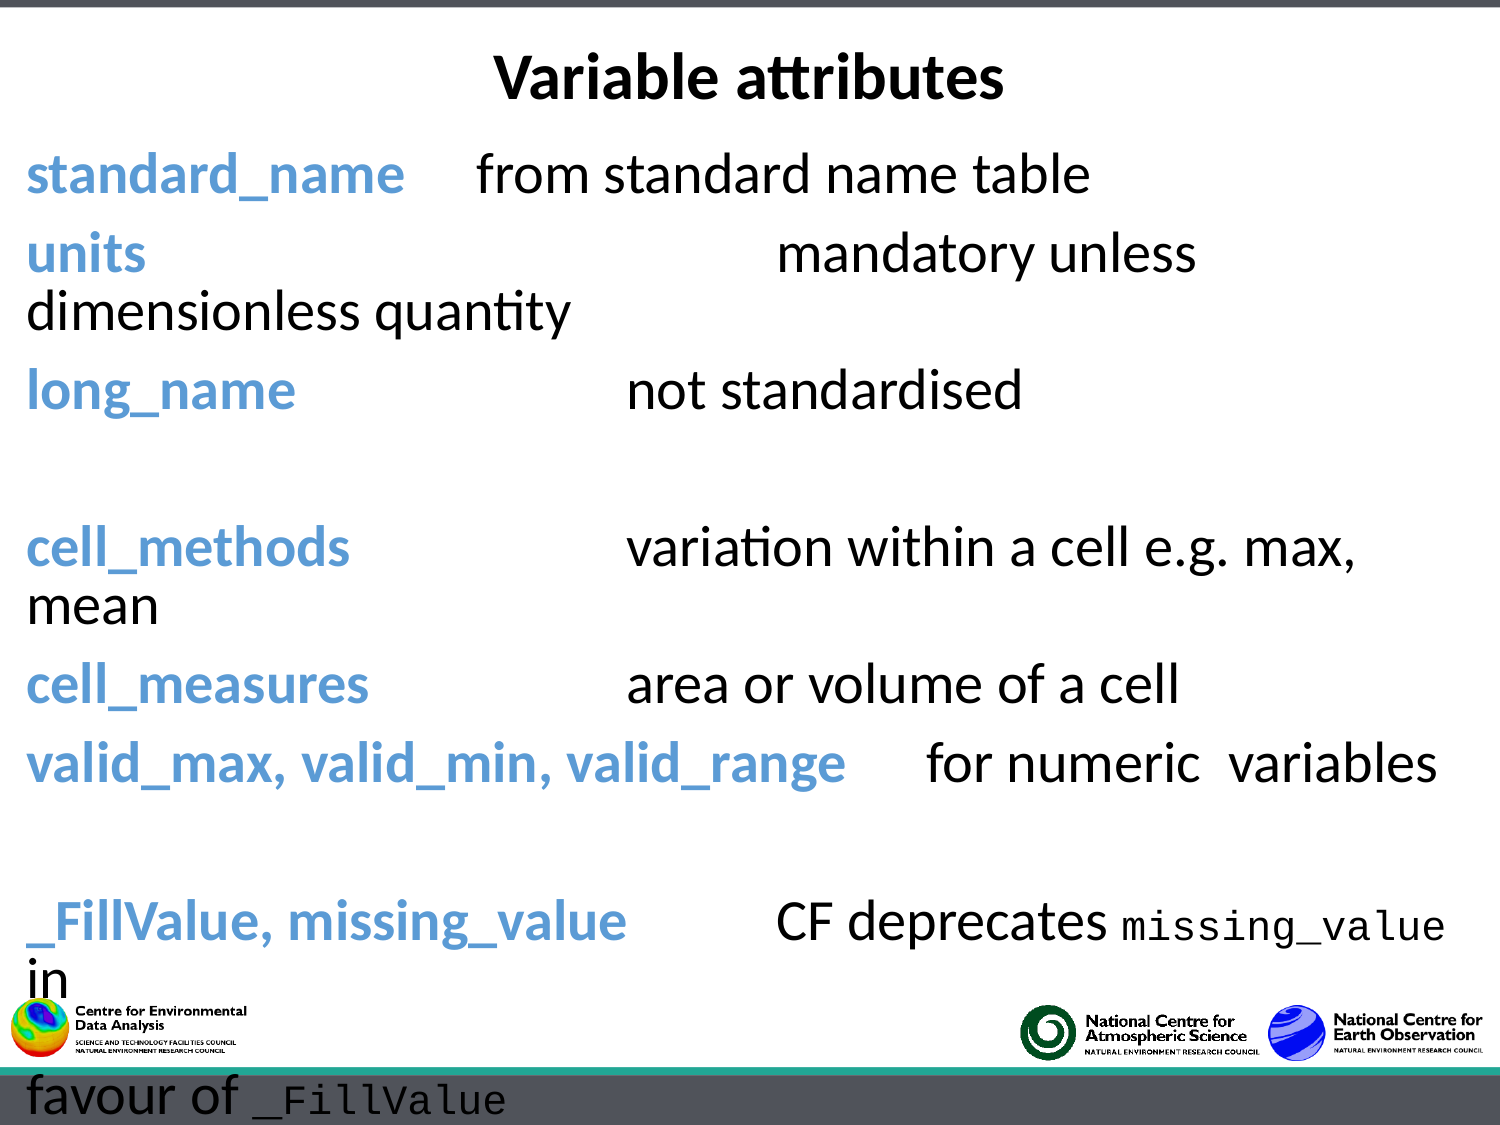

# Variable attributes
standard_name 	from standard name table
units 					mandatory unless dimensionless quantity
long_name 			not standardised

cell_methods 		variation within a cell e.g. max, mean
cell_measures 		area or volume of a cell
valid_max, valid_min, valid_range 	for numeric  variables

_FillValue, missing_value 	CF deprecates missing_value in
									favour of _FillValue
flag_values, flag_meanings 	to make "flag" variables self
									describing